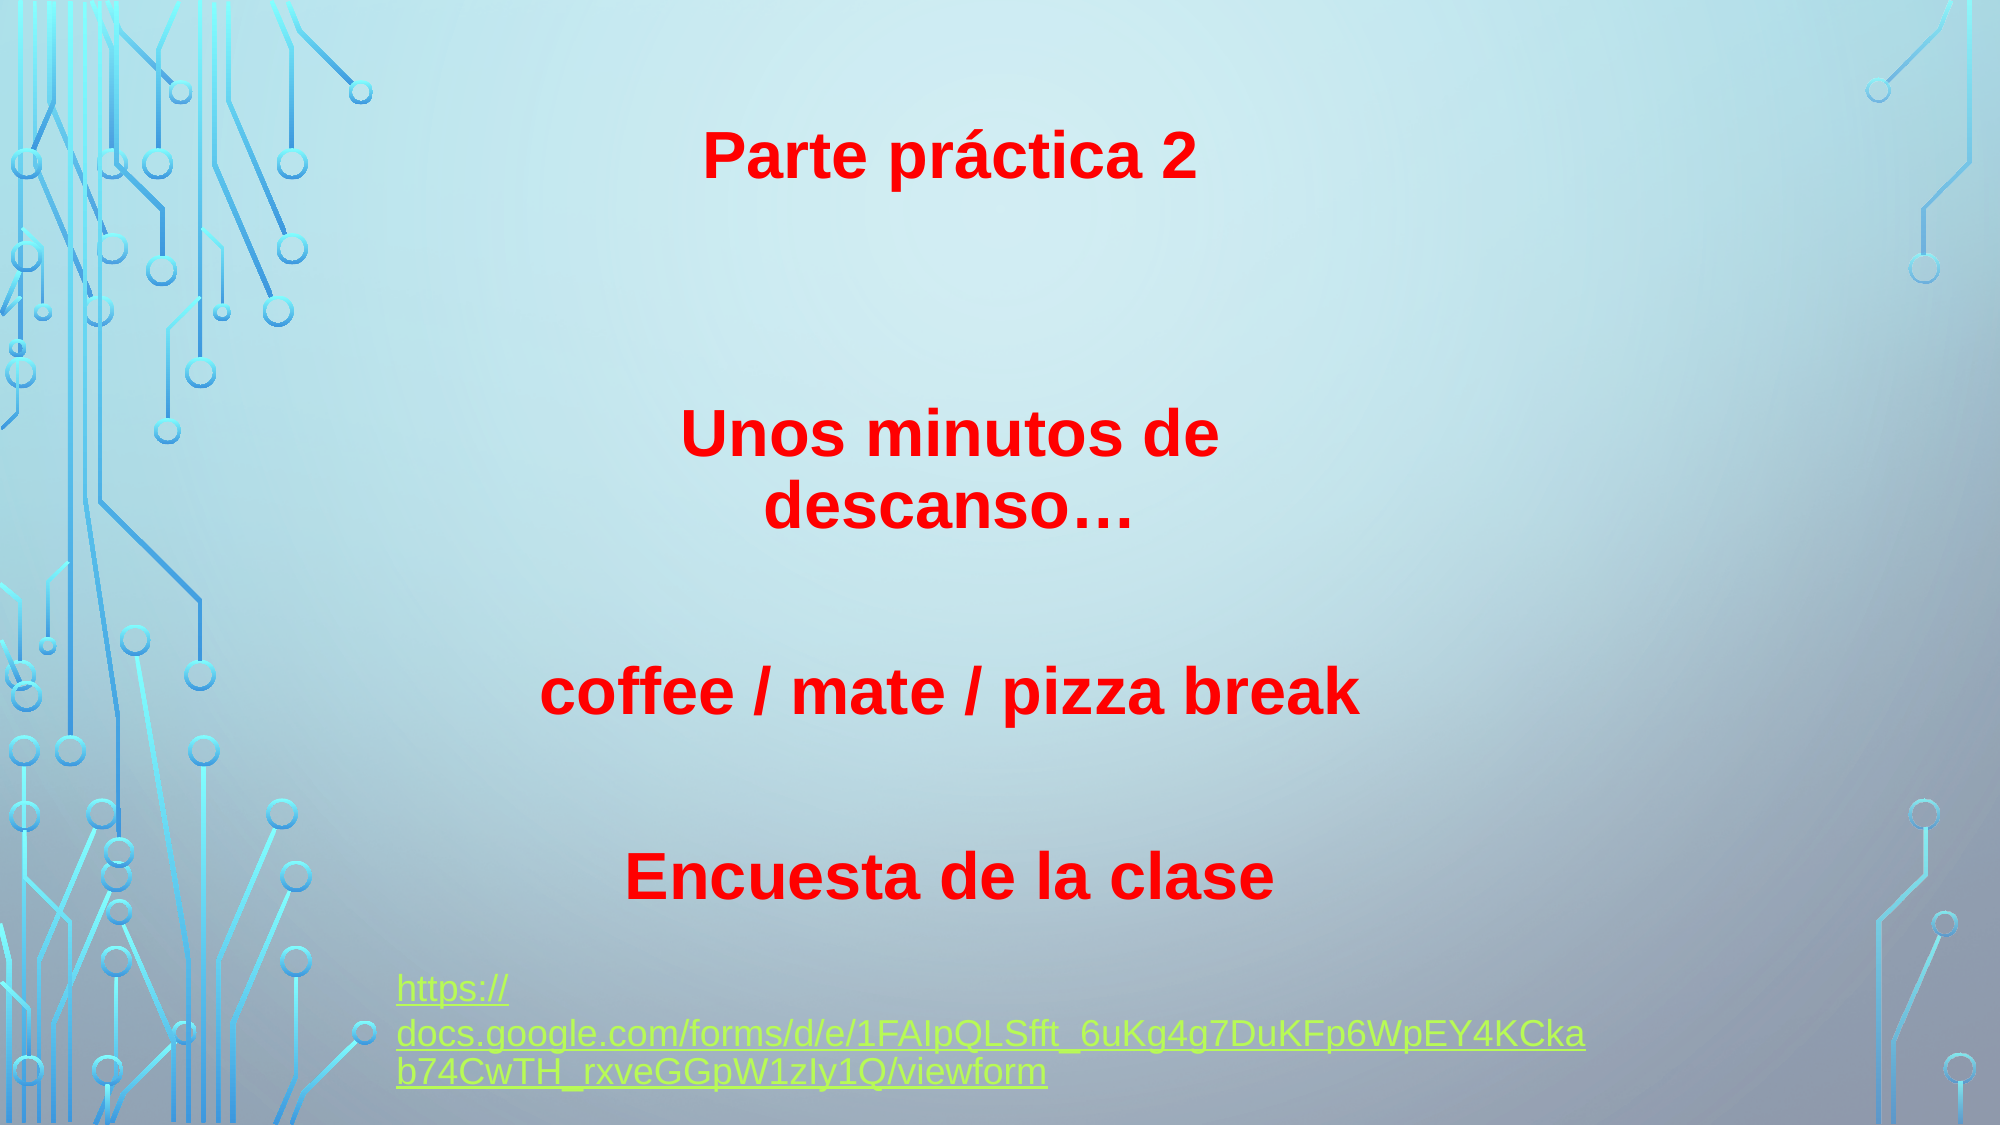

Parte práctica 2

Unos minutos de descanso…

coffee / mate / pizza break

Encuesta de la clase
https://docs.google.com/forms/d/e/1FAIpQLSfft_6uKg4g7DuKFp6WpEY4KCkab74CwTH_rxveGGpW1zIy1Q/viewform